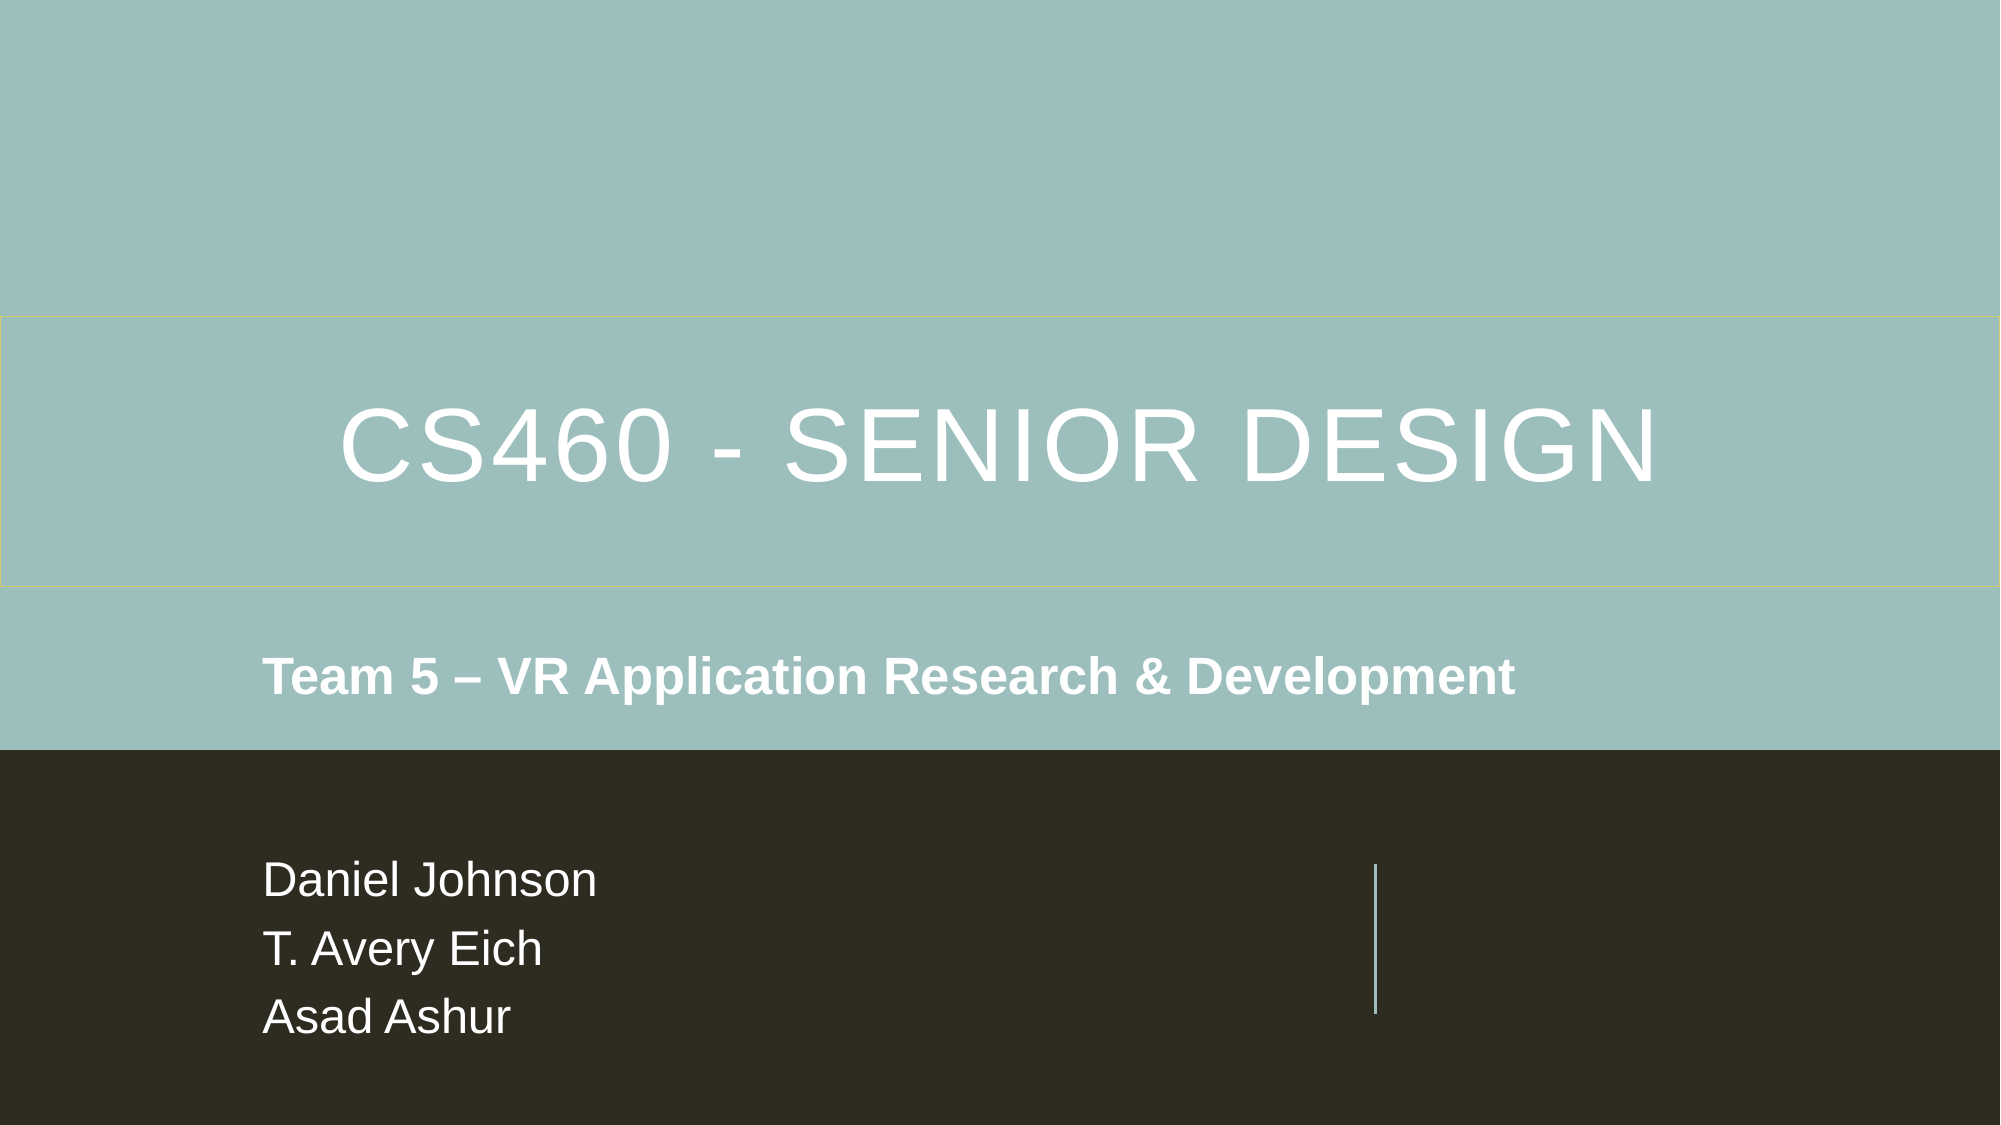

# CS460 - Senior Design
Team 5 – VR Application Research & Development

Daniel Johnson
T. Avery Eich
Asad Ashur